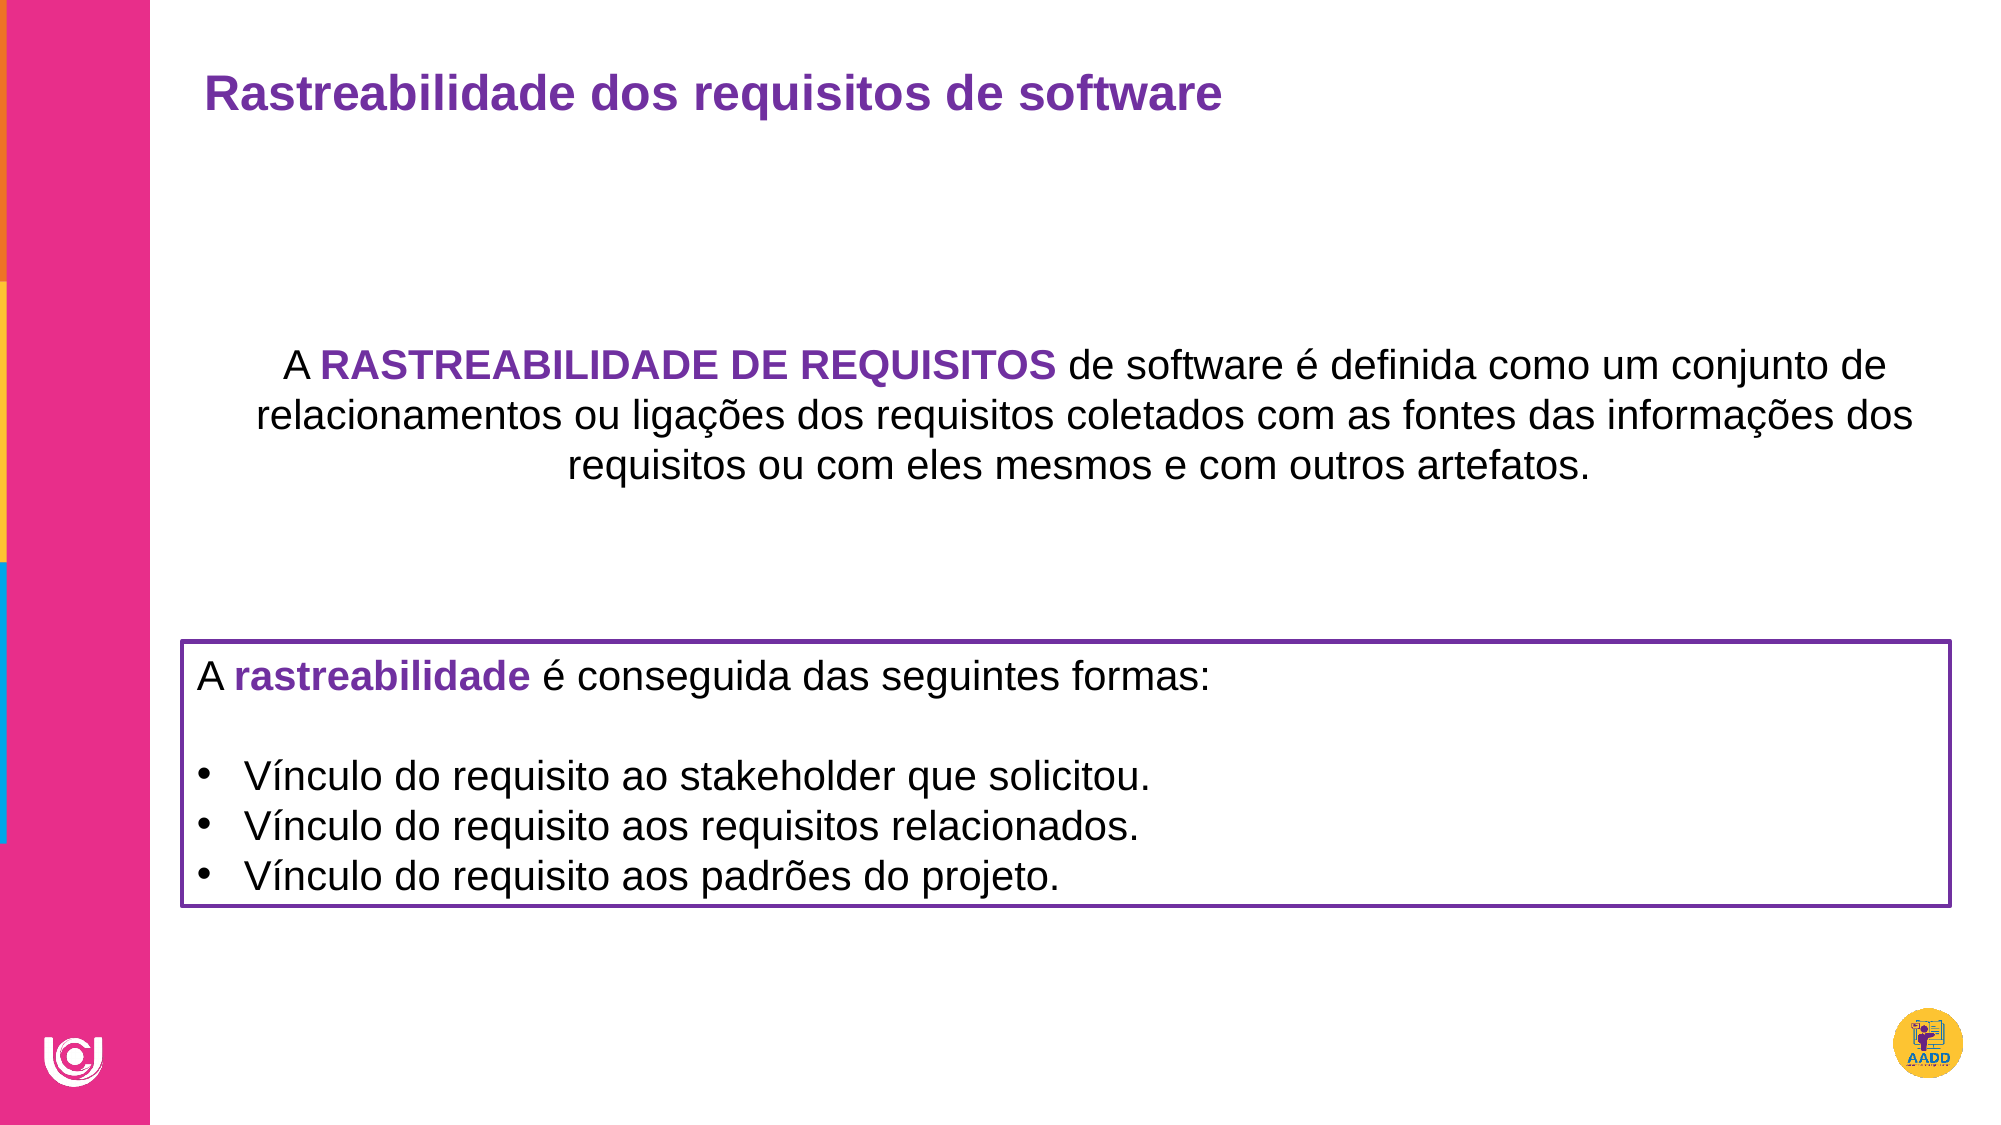

Rastreabilidade dos requisitos de software
A RASTREABILIDADE DE REQUISITOS de software é definida como um conjunto de relacionamentos ou ligações dos requisitos coletados com as fontes das informações dos requisitos ou com eles mesmos e com outros artefatos.
A rastreabilidade é conseguida das seguintes formas:

Vínculo do requisito ao stakeholder que solicitou.
Vínculo do requisito aos requisitos relacionados.
Vínculo do requisito aos padrões do projeto.